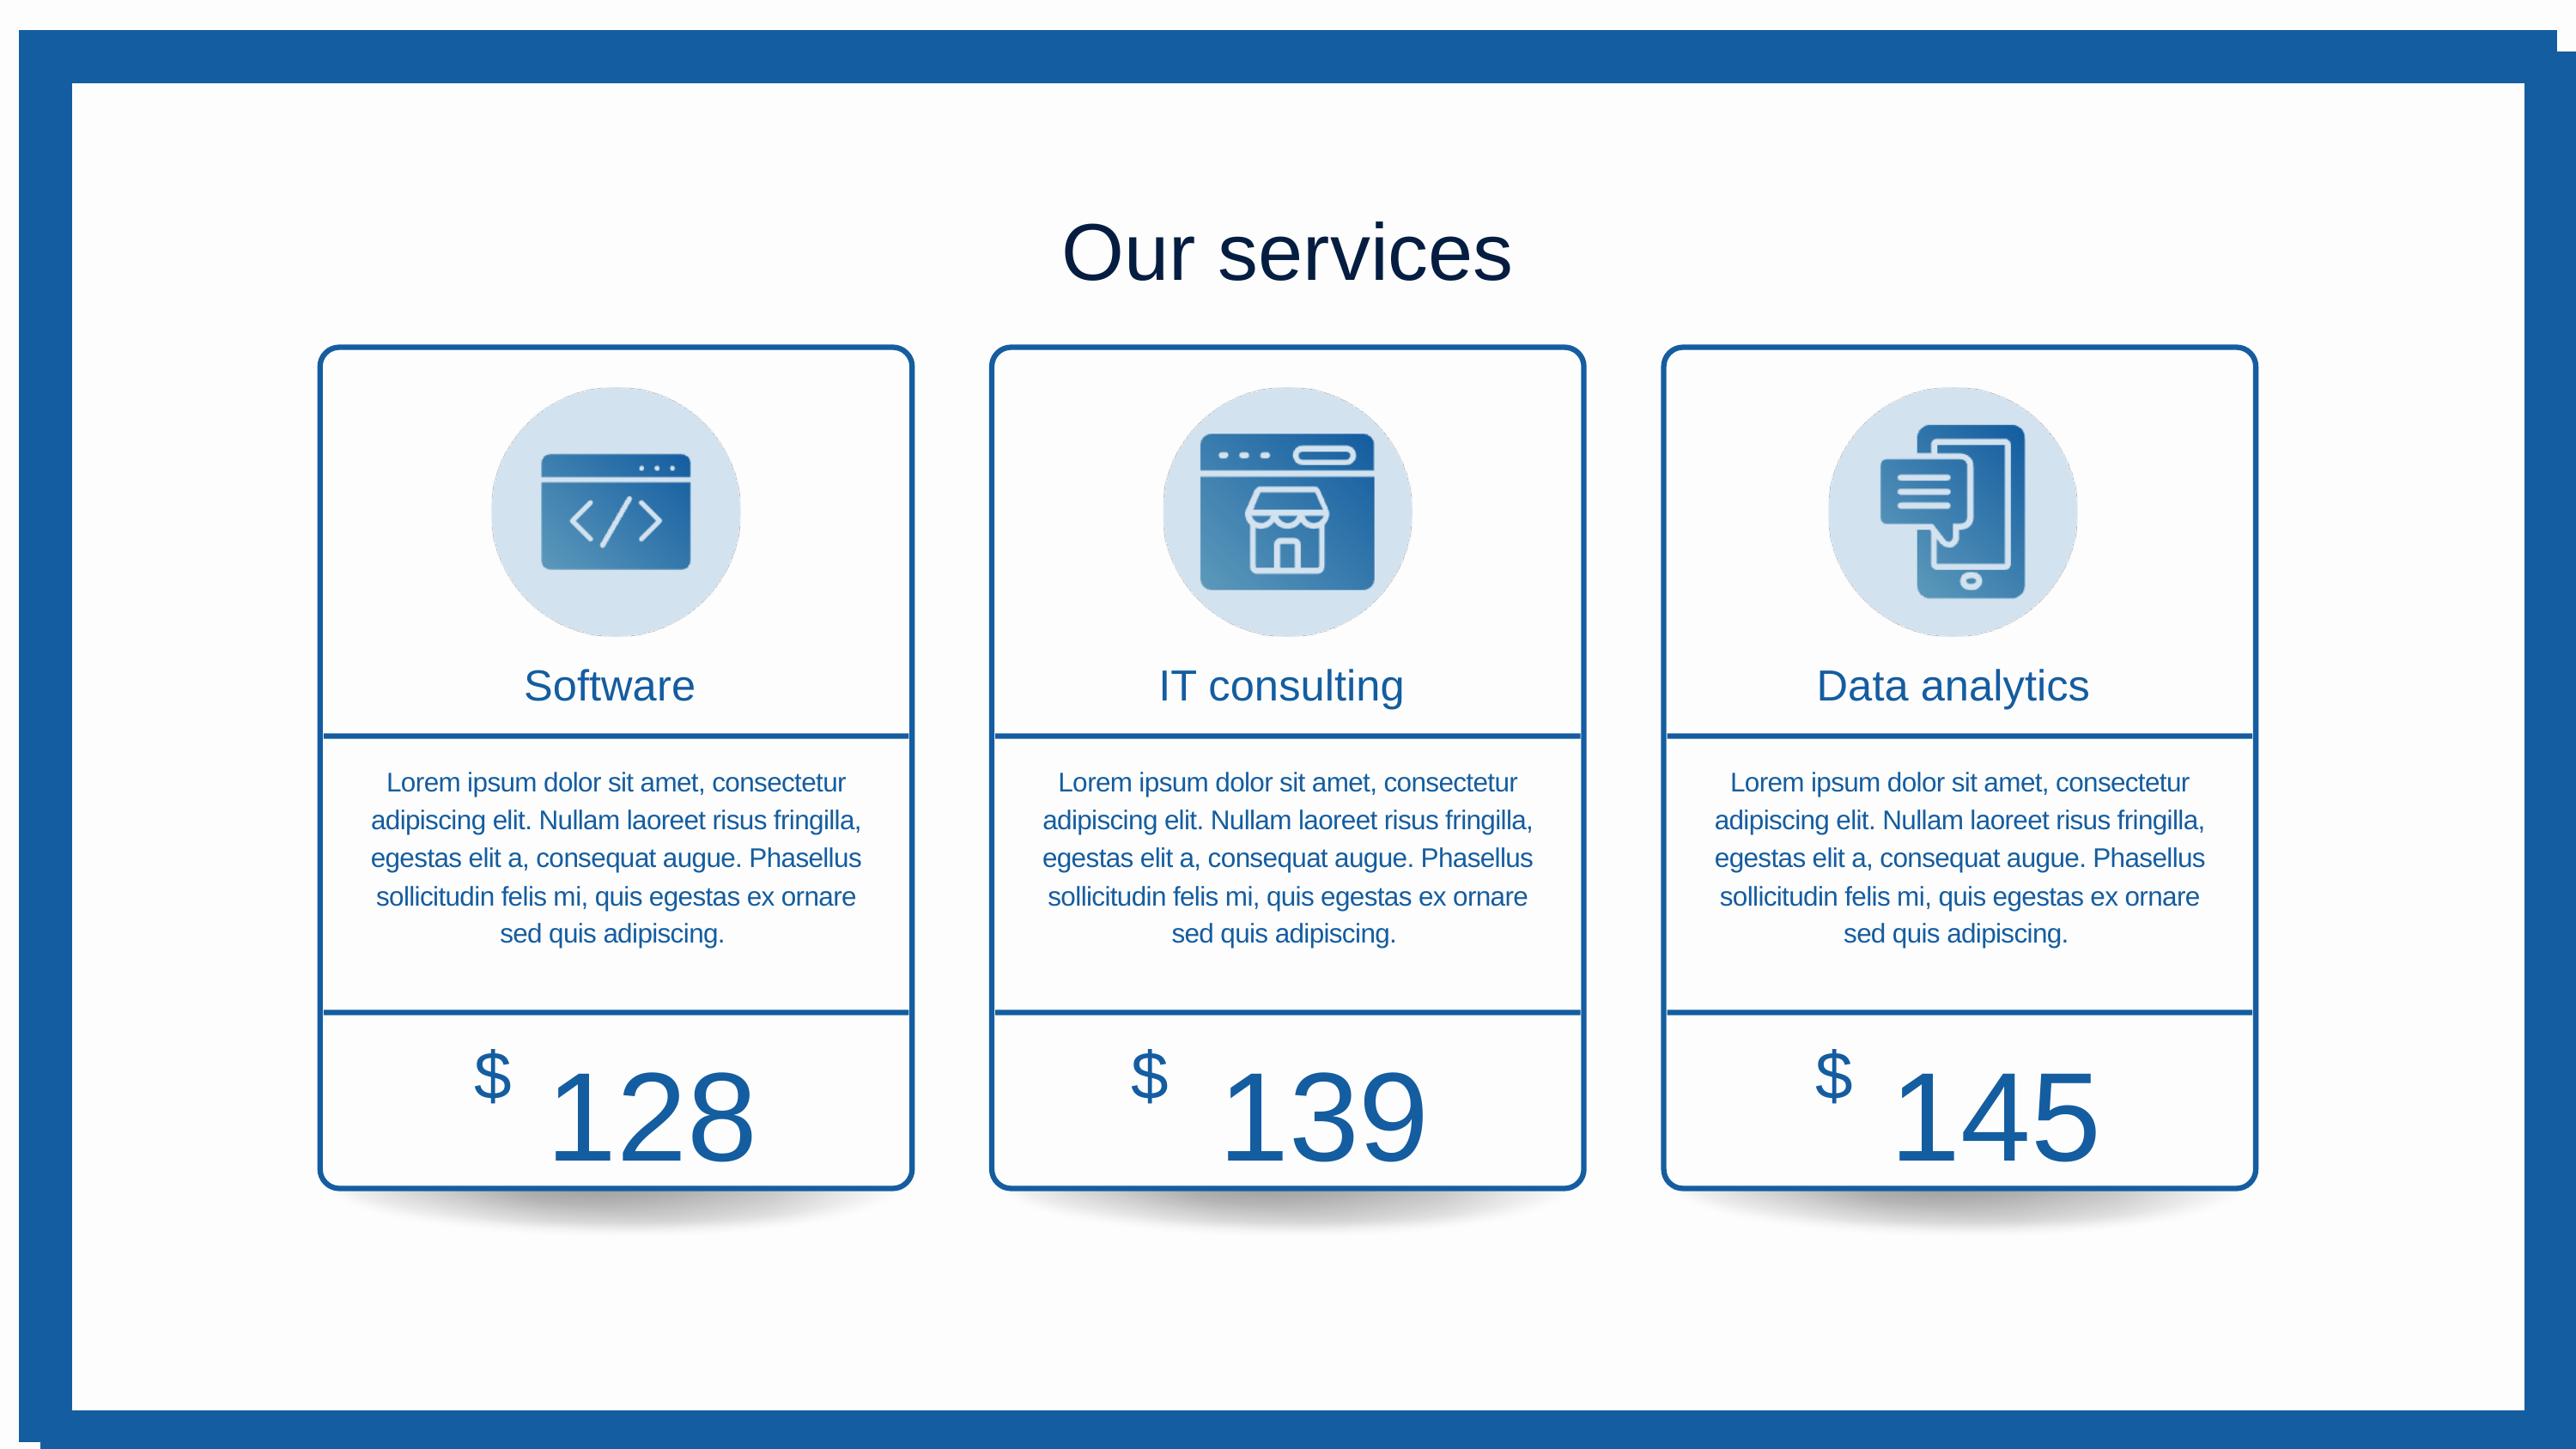

Our services

Software
IT consulting
Data analytics

Lorem ipsum dolor sit amet, consectetur adipiscing elit. Nullam laoreet risus fringilla, egestas elit a, consequat augue. Phasellus sollicitudin felis mi, quis egestas ex ornare sed quis adipiscing.
Lorem ipsum dolor sit amet, consectetur adipiscing elit. Nullam laoreet risus fringilla, egestas elit a, consequat augue. Phasellus sollicitudin felis mi, quis egestas ex ornare sed quis adipiscing.
Lorem ipsum dolor sit amet, consectetur adipiscing elit. Nullam laoreet risus fringilla, egestas elit a, consequat augue. Phasellus sollicitudin felis mi, quis egestas ex ornare sed quis adipiscing.
128
139
145

$
$
$